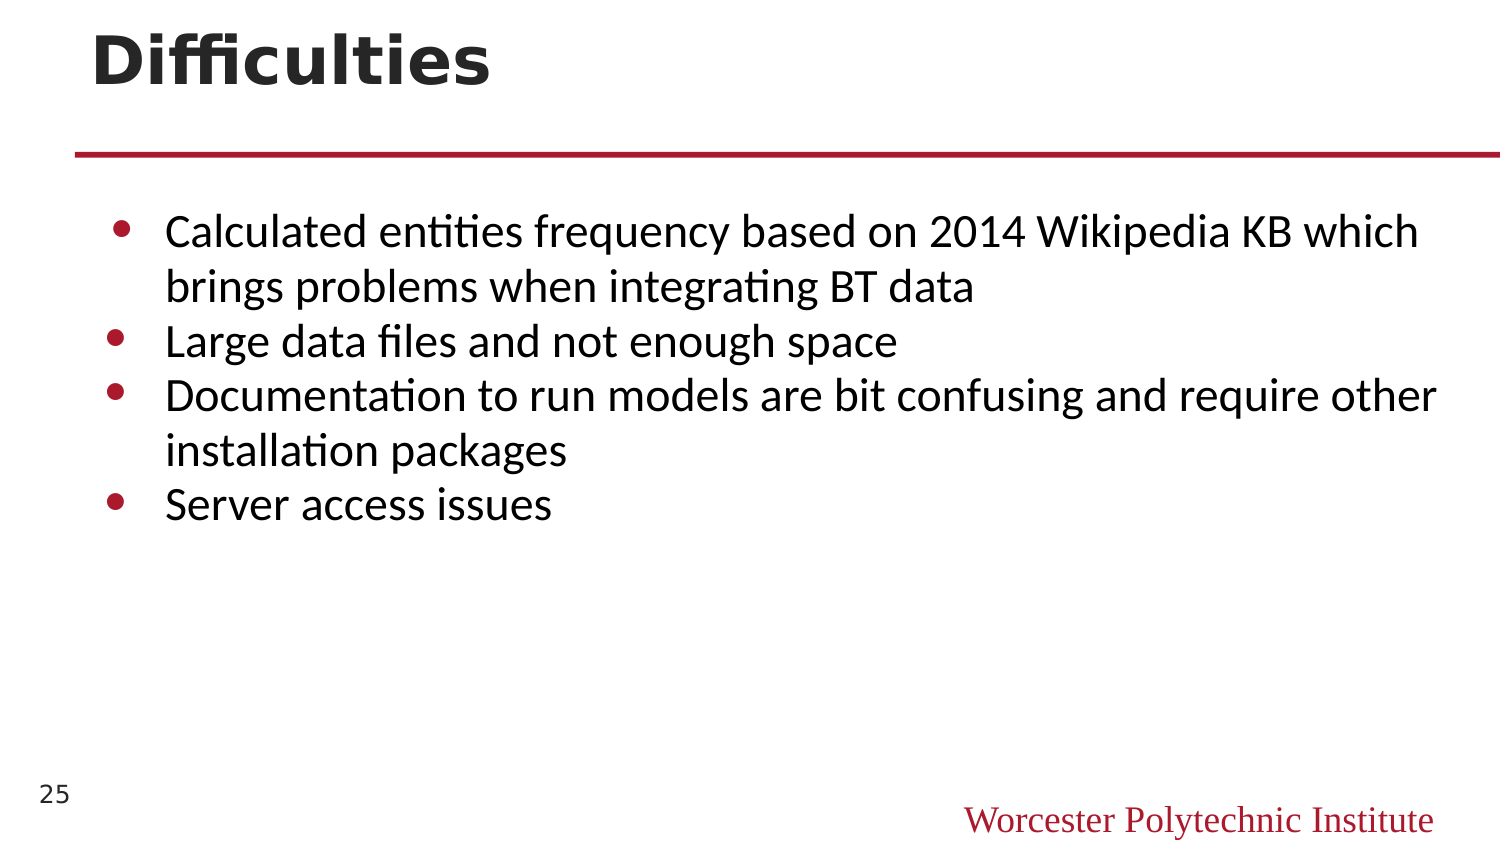

# Difficulties
Calculated entities frequency based on 2014 Wikipedia KB which brings problems when integrating BT data
Large data files and not enough space
Documentation to run models are bit confusing and require other installation packages
Server access issues

25